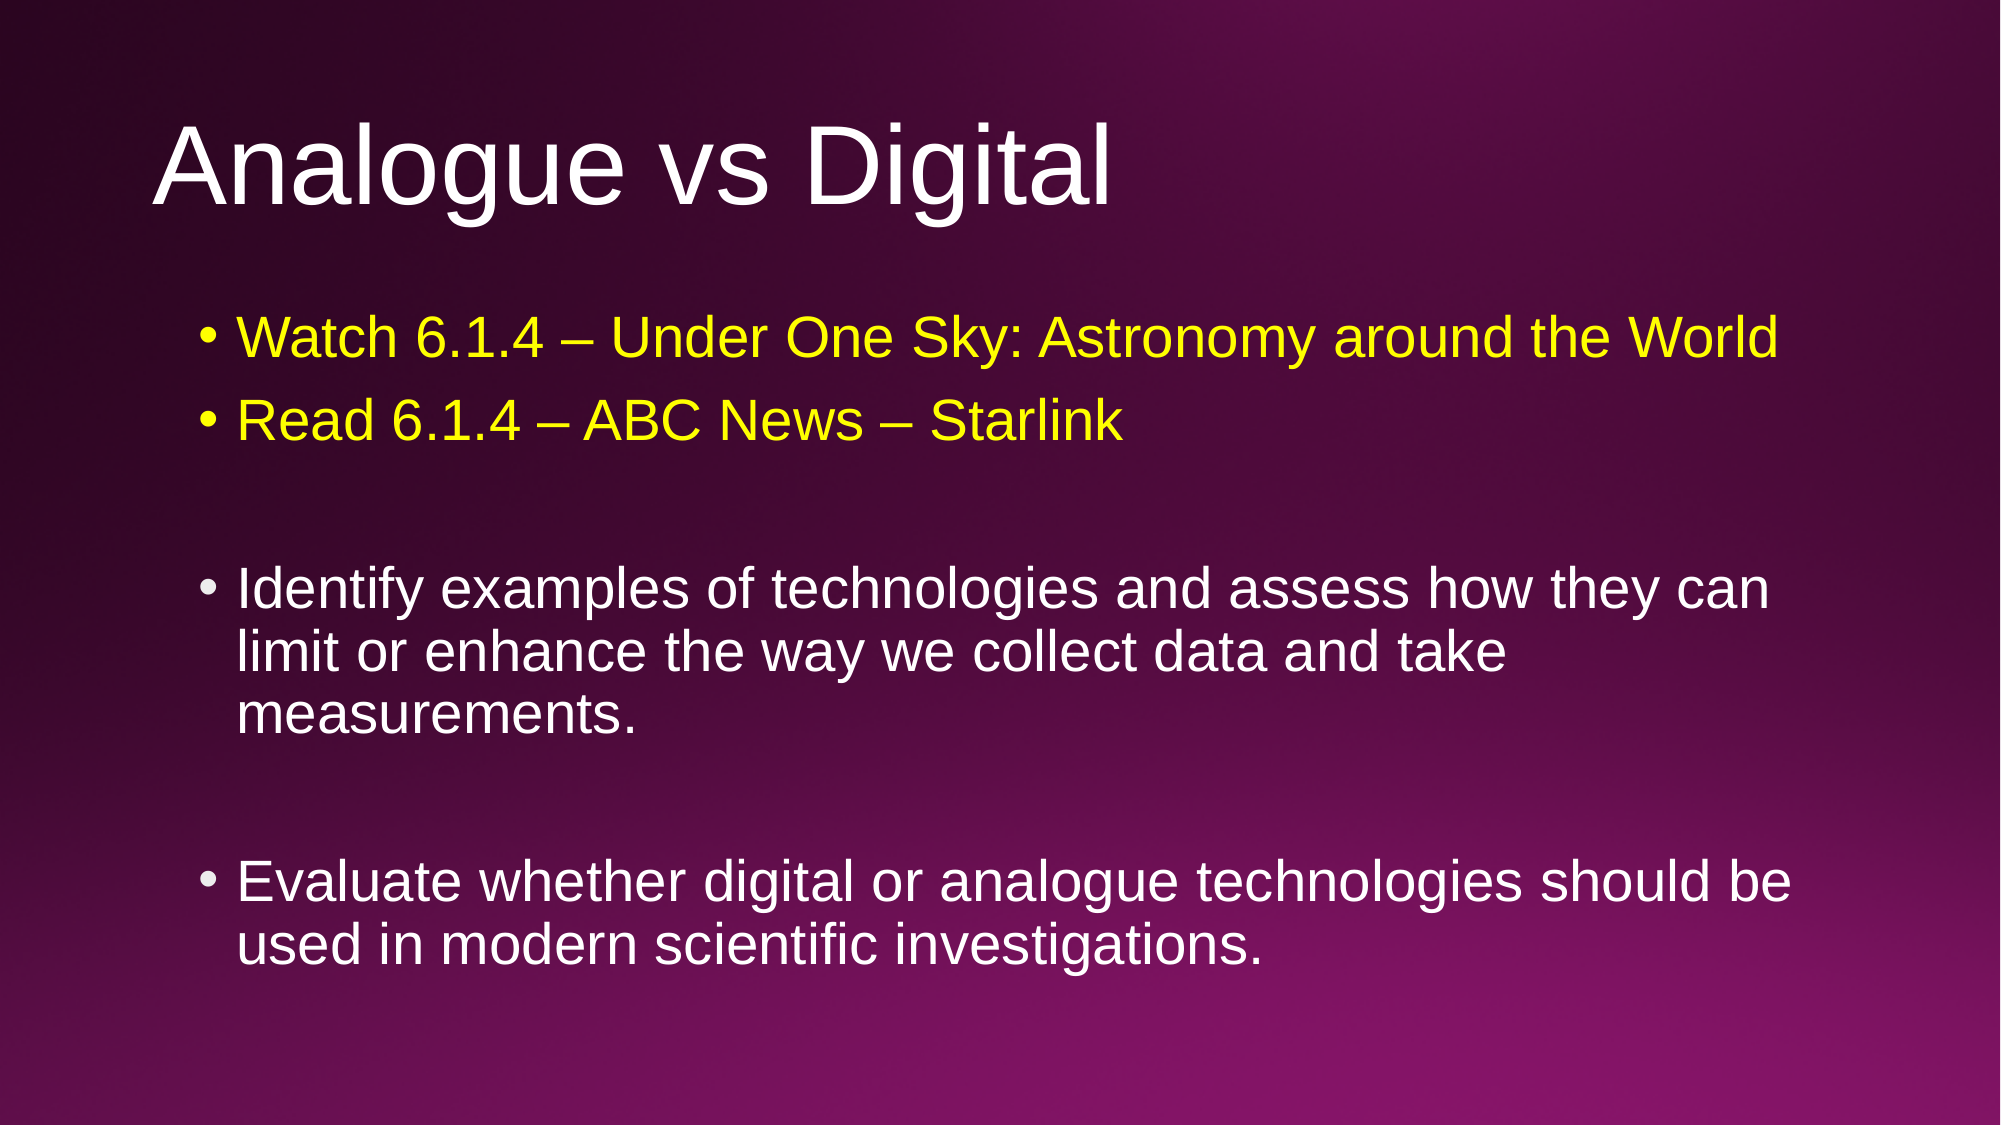

# Analogue vs Digital
Watch 6.1.4 – Under One Sky: Astronomy around the World
Read 6.1.4 – ABC News – Starlink

Identify examples of technologies and assess how they can limit or enhance the way we collect data and take measurements.

Evaluate whether digital or analogue technologies should be used in modern scientific investigations.